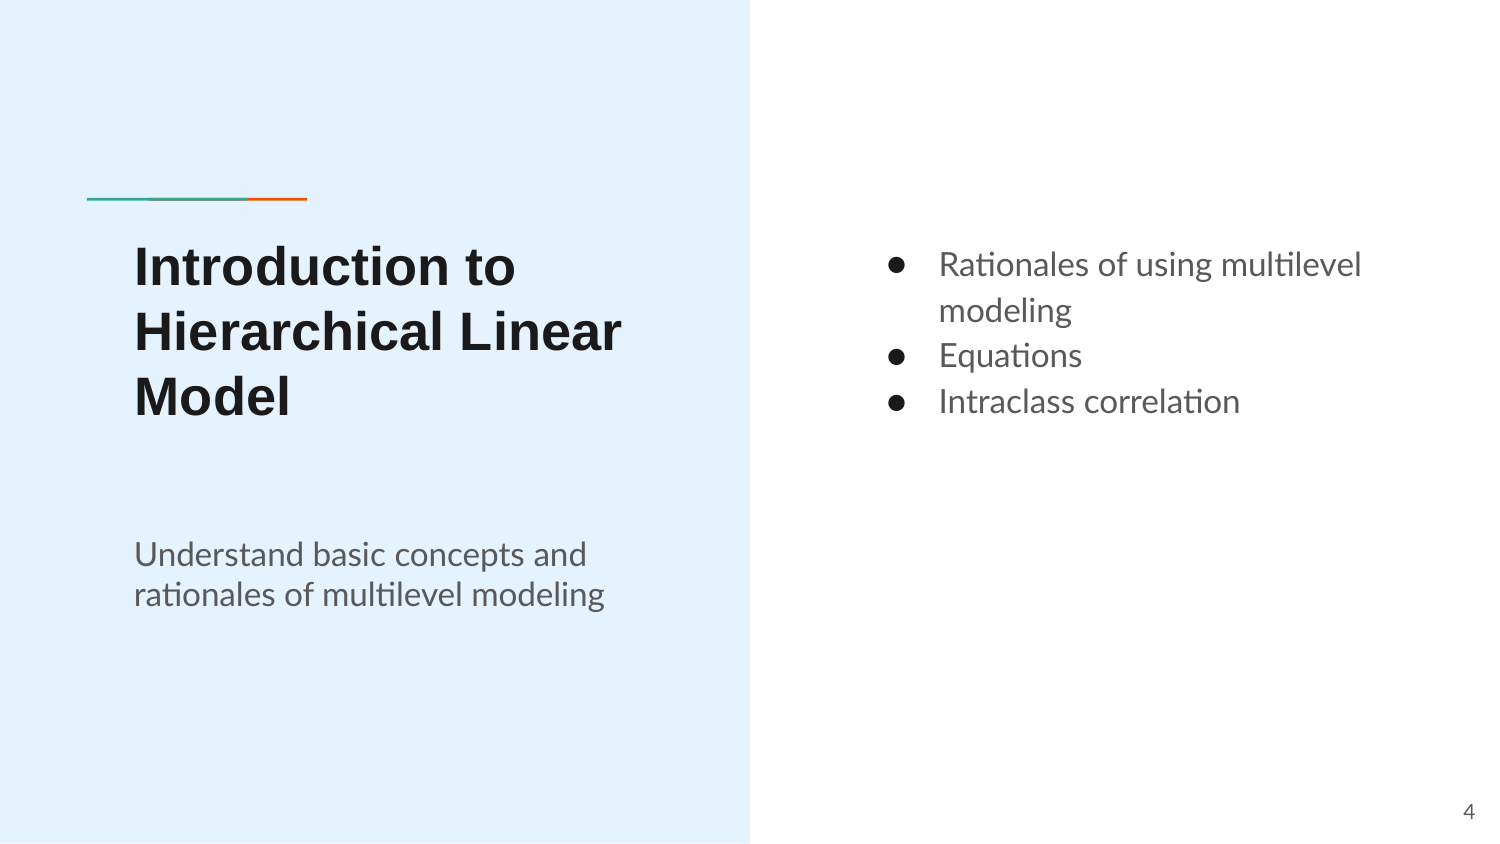

# Introduction to Hierarchical Linear Model
Rationales of using multilevel modeling
Equations
Intraclass correlation
Understand basic concepts and rationales of multilevel modeling
4